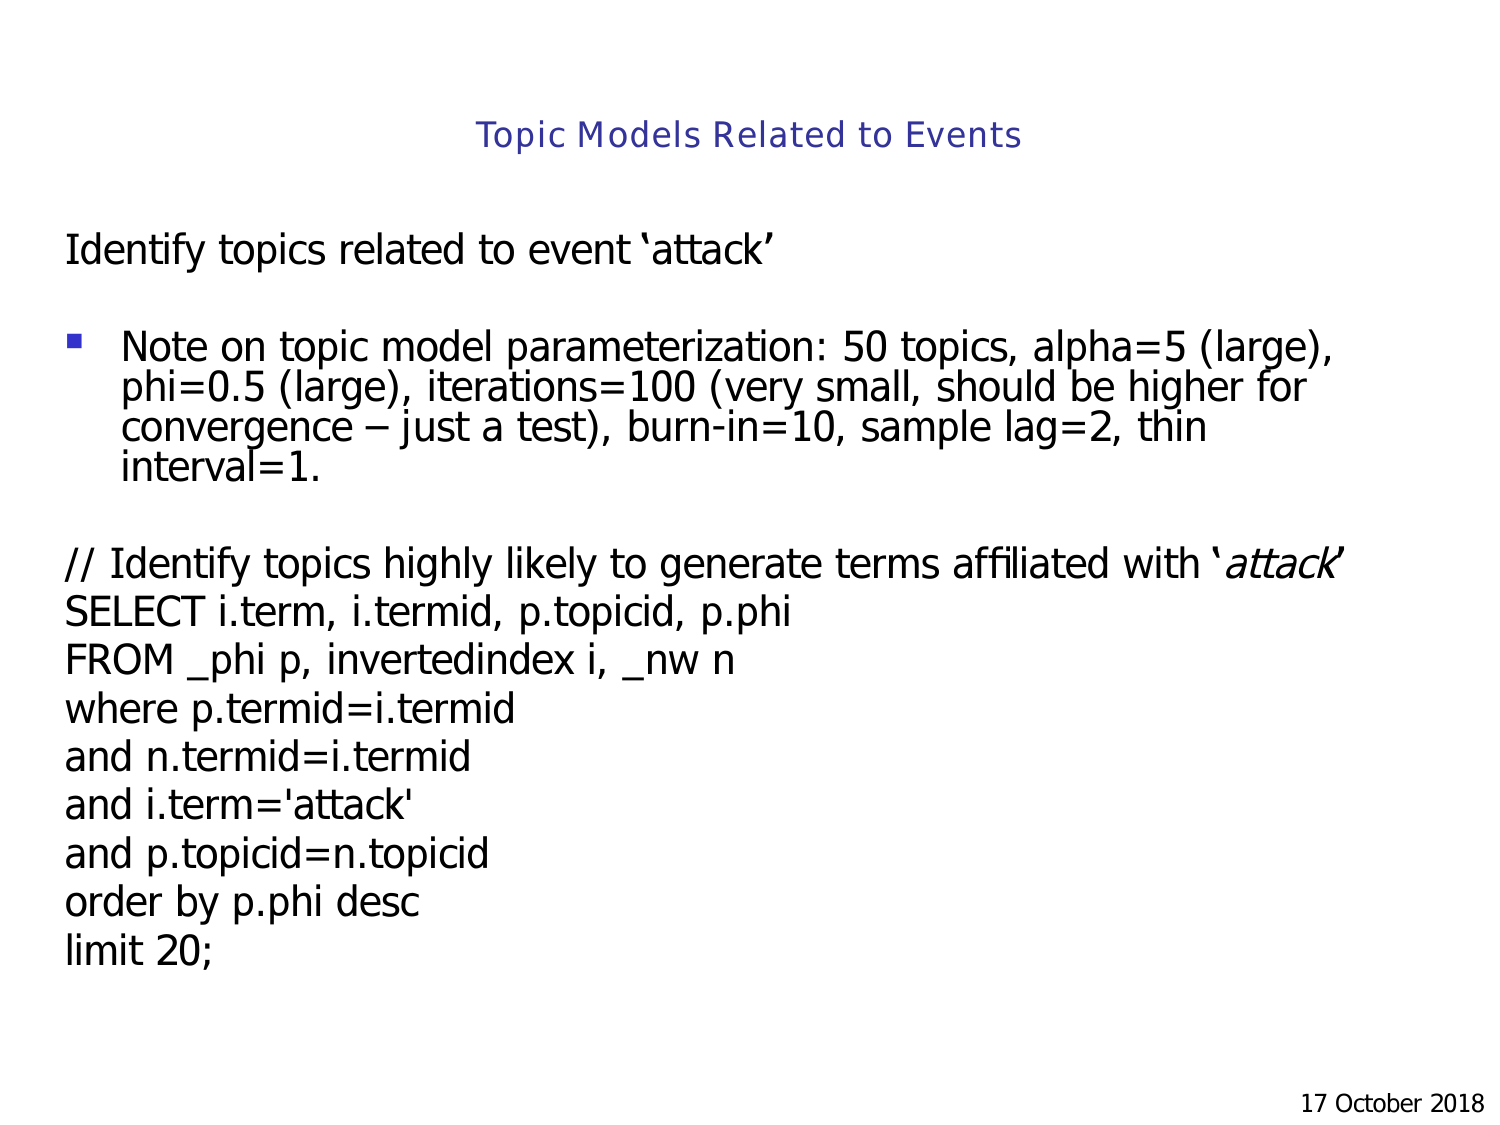

# Topic Models Related to Events
Identify topics related to event ‘attack’

Note on topic model parameterization: 50 topics, alpha=5 (large), phi=0.5 (large), iterations=100 (very small, should be higher for convergence – just a test), burn-in=10, sample lag=2, thin interval=1.

// Identify topics highly likely to generate terms affiliated with ‘attack’
SELECT i.term, i.termid, p.topicid, p.phi
FROM _phi p, invertedindex i, _nw n
where p.termid=i.termid
and n.termid=i.termid
and i.term='attack'
and p.topicid=n.topicid
order by p.phi desc
limit 20;

17 October 2018